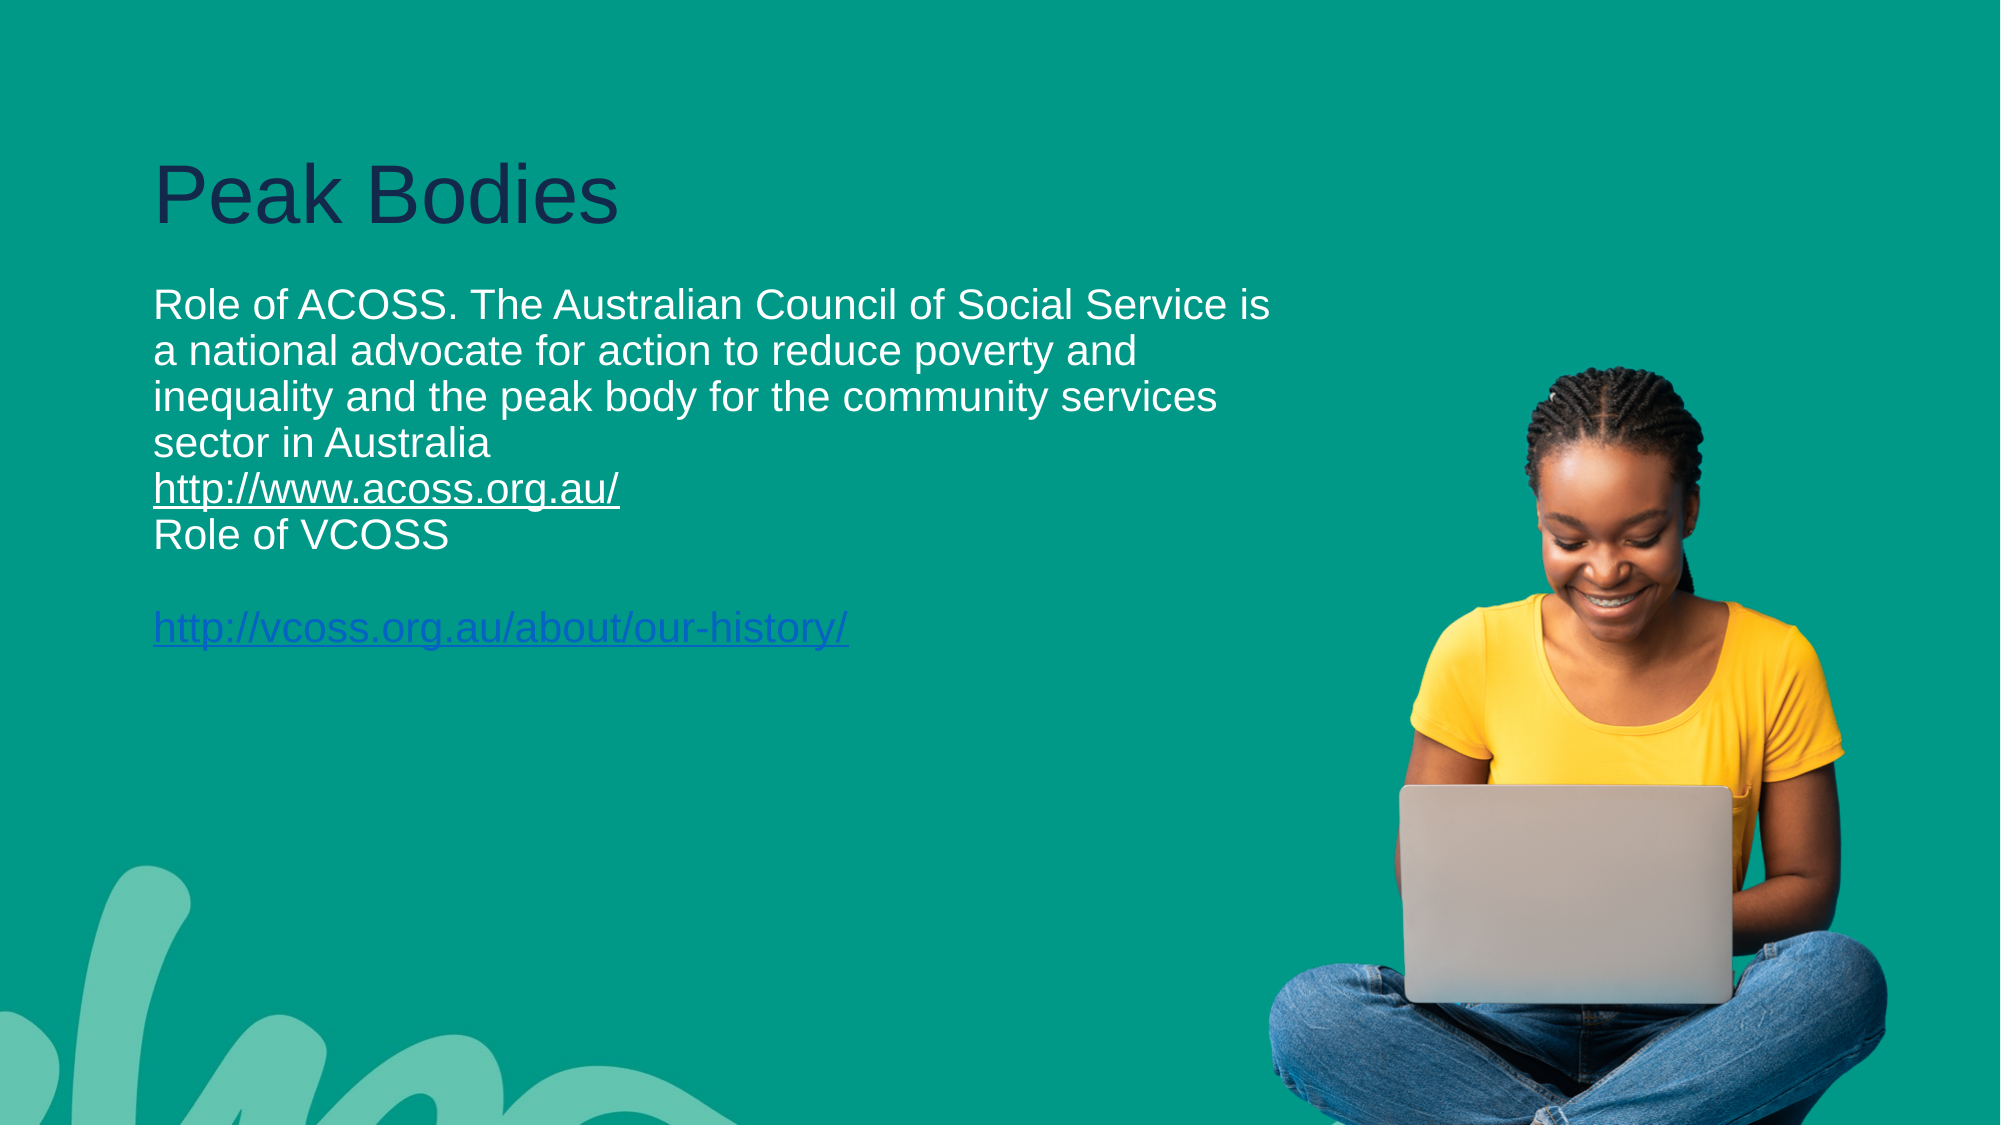

Peak Bodies
# Role of ACOSS. The Australian Council of Social Service is a national advocate for action to reduce poverty and inequality and the peak body for the community services sector in Australia​ http://www.acoss.org.au/ ​ Role of VCOSS​ ​ http://vcoss.org.au/about/our-history/